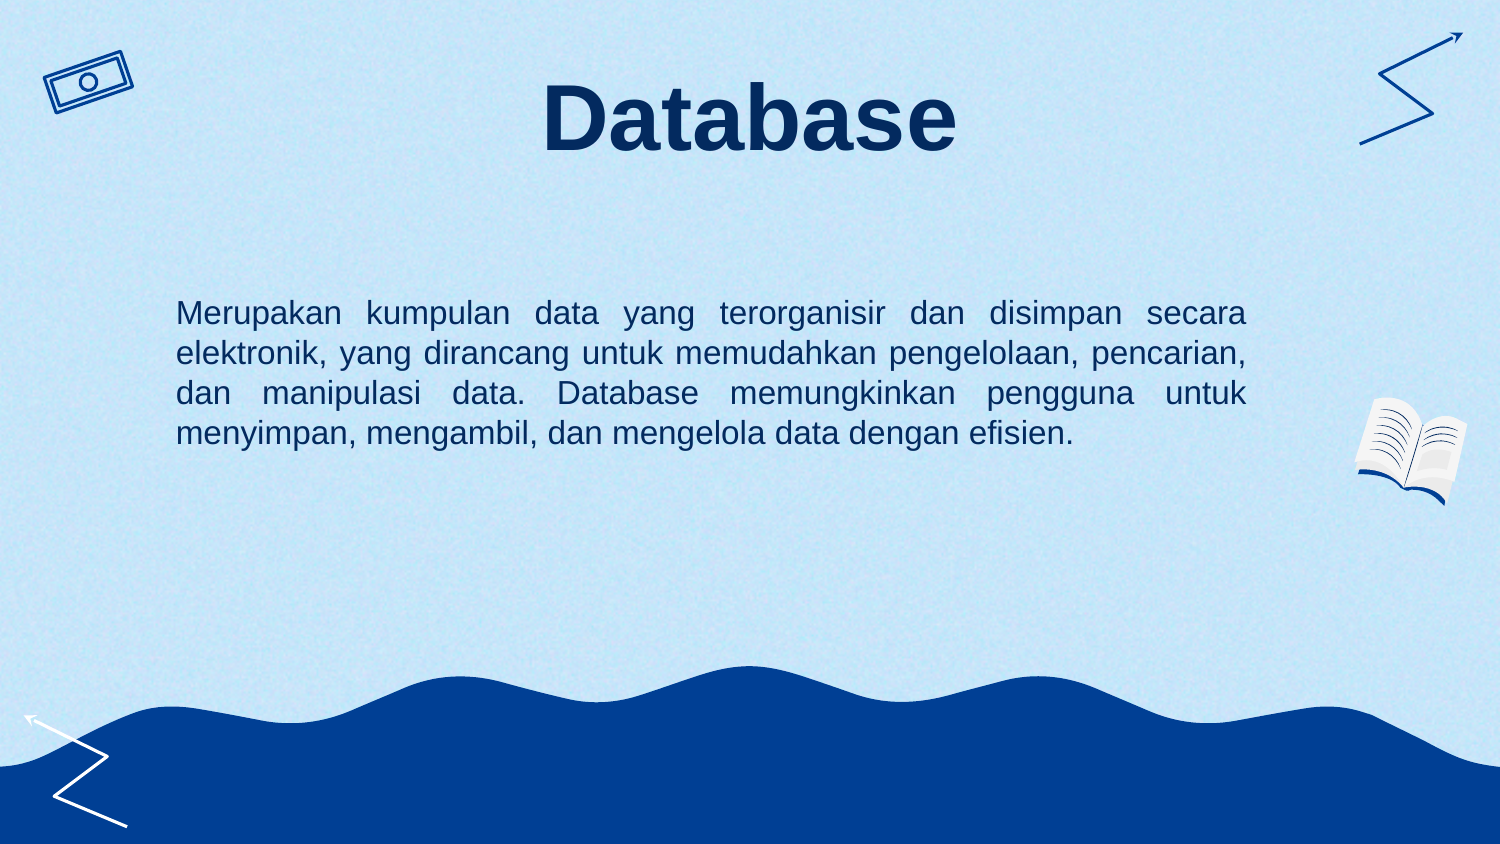

# Database

Merupakan kumpulan data yang terorganisir dan disimpan secara elektronik, yang dirancang untuk memudahkan pengelolaan, pencarian, dan manipulasi data. Database memungkinkan pengguna untuk menyimpan, mengambil, dan mengelola data dengan efisien.